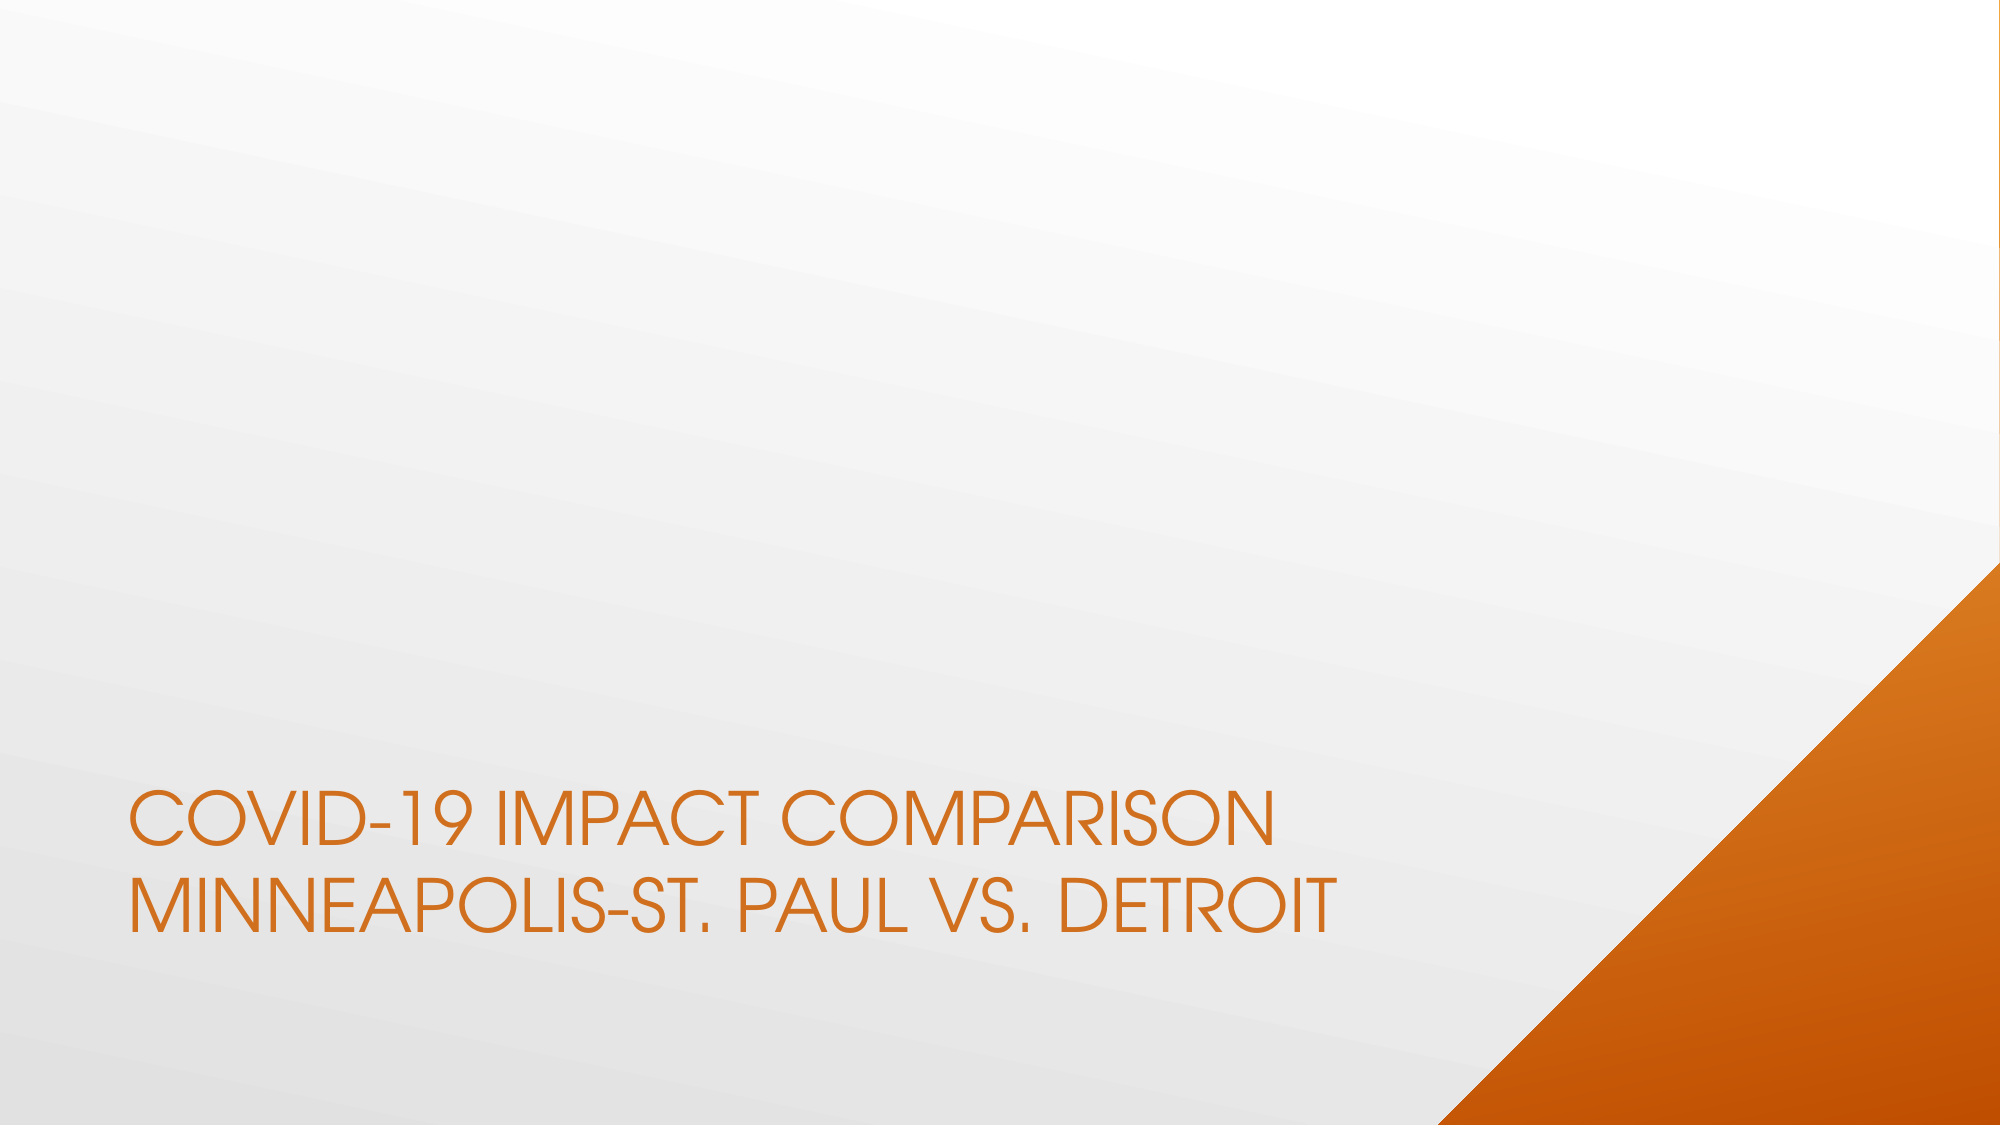

# COVID-19 Impact Comparison Minneapolis-St. Paul vs. detroit